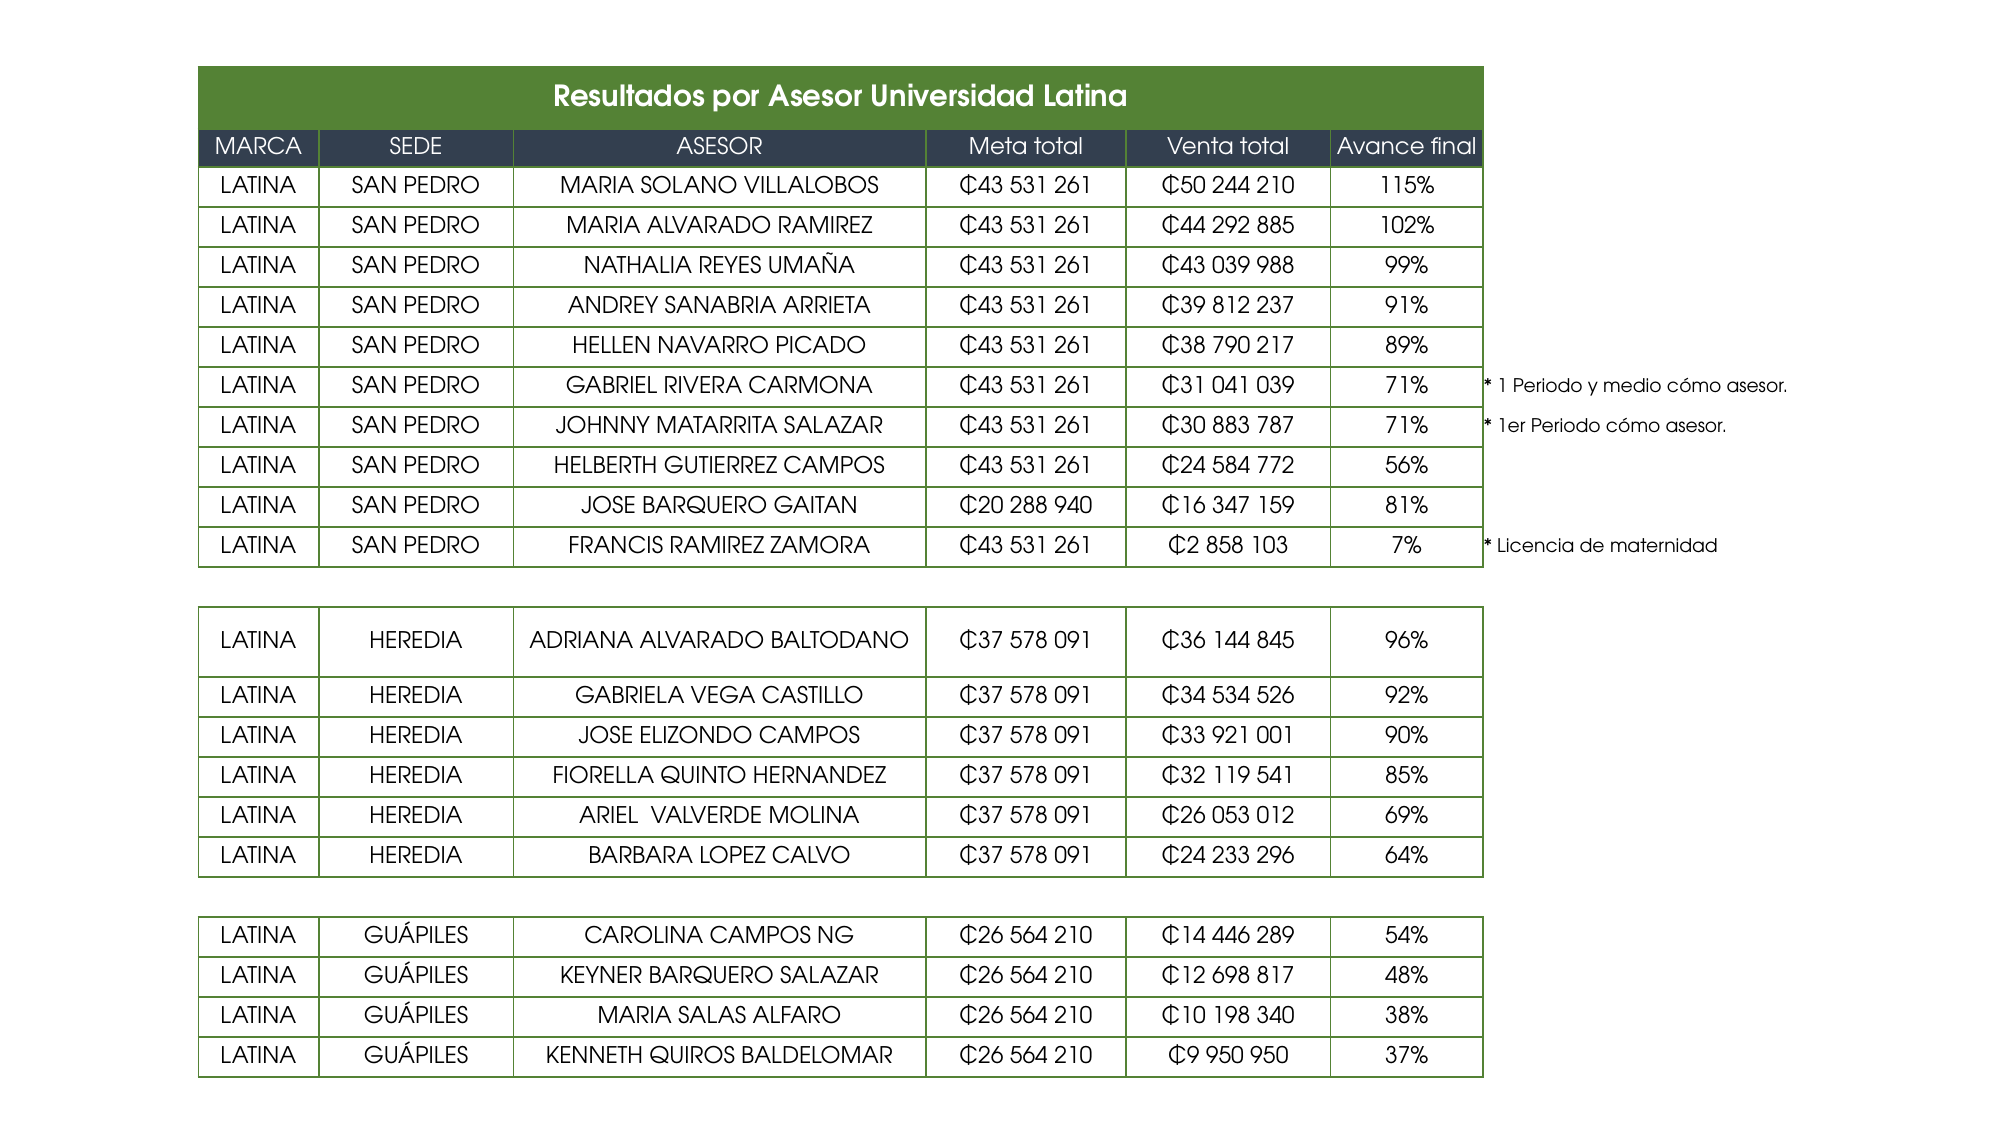

| Resultados por Asesor Universidad Latina |  |  |  |  |  |  |
| --- | --- | --- | --- | --- | --- | --- |
| MARCA | SEDE | ASESOR | Meta total | Venta total | Avance final |  |
| LATINA | SAN PEDRO | MARIA SOLANO VILLALOBOS | ₡43 531 261 | ₡50 244 210 | 115% |  |
| LATINA | SAN PEDRO | MARIA ALVARADO RAMIREZ | ₡43 531 261 | ₡44 292 885 | 102% |  |
| LATINA | SAN PEDRO | NATHALIA REYES UMAÑA | ₡43 531 261 | ₡43 039 988 | 99% |  |
| LATINA | SAN PEDRO | ANDREY SANABRIA ARRIETA | ₡43 531 261 | ₡39 812 237 | 91% |  |
| LATINA | SAN PEDRO | HELLEN NAVARRO PICADO | ₡43 531 261 | ₡38 790 217 | 89% |  |
| LATINA | SAN PEDRO | GABRIEL RIVERA CARMONA | ₡43 531 261 | ₡31 041 039 | 71% | \* 1 Periodo y medio cómo asesor. |
| LATINA | SAN PEDRO | JOHNNY MATARRITA SALAZAR | ₡43 531 261 | ₡30 883 787 | 71% | \* 1er Periodo cómo asesor. |
| LATINA | SAN PEDRO | HELBERTH GUTIERREZ CAMPOS | ₡43 531 261 | ₡24 584 772 | 56% |  |
| LATINA | SAN PEDRO | JOSE BARQUERO GAITAN | ₡20 288 940 | ₡16 347 159 | 81% |  |
| LATINA | SAN PEDRO | FRANCIS RAMIREZ ZAMORA | ₡43 531 261 | ₡2 858 103 | 7% | \* Licencia de maternidad |
|  |  |  |  |  |  |  |
| LATINA | HEREDIA | ADRIANA ALVARADO BALTODANO | ₡37 578 091 | ₡36 144 845 | 96% |  |
| LATINA | HEREDIA | GABRIELA VEGA CASTILLO | ₡37 578 091 | ₡34 534 526 | 92% |  |
| LATINA | HEREDIA | JOSE ELIZONDO CAMPOS | ₡37 578 091 | ₡33 921 001 | 90% |  |
| LATINA | HEREDIA | FIORELLA QUINTO HERNANDEZ | ₡37 578 091 | ₡32 119 541 | 85% |  |
| LATINA | HEREDIA | ARIEL VALVERDE MOLINA | ₡37 578 091 | ₡26 053 012 | 69% |  |
| LATINA | HEREDIA | BARBARA LOPEZ CALVO | ₡37 578 091 | ₡24 233 296 | 64% |  |
|  |  |  |  |  |  |  |
| LATINA | GUÁPILES | CAROLINA CAMPOS NG | ₡26 564 210 | ₡14 446 289 | 54% |  |
| LATINA | GUÁPILES | KEYNER BARQUERO SALAZAR | ₡26 564 210 | ₡12 698 817 | 48% |  |
| LATINA | GUÁPILES | MARIA SALAS ALFARO | ₡26 564 210 | ₡10 198 340 | 38% |  |
| LATINA | GUÁPILES | KENNETH QUIROS BALDELOMAR | ₡26 564 210 | ₡9 950 950 | 37% |  |